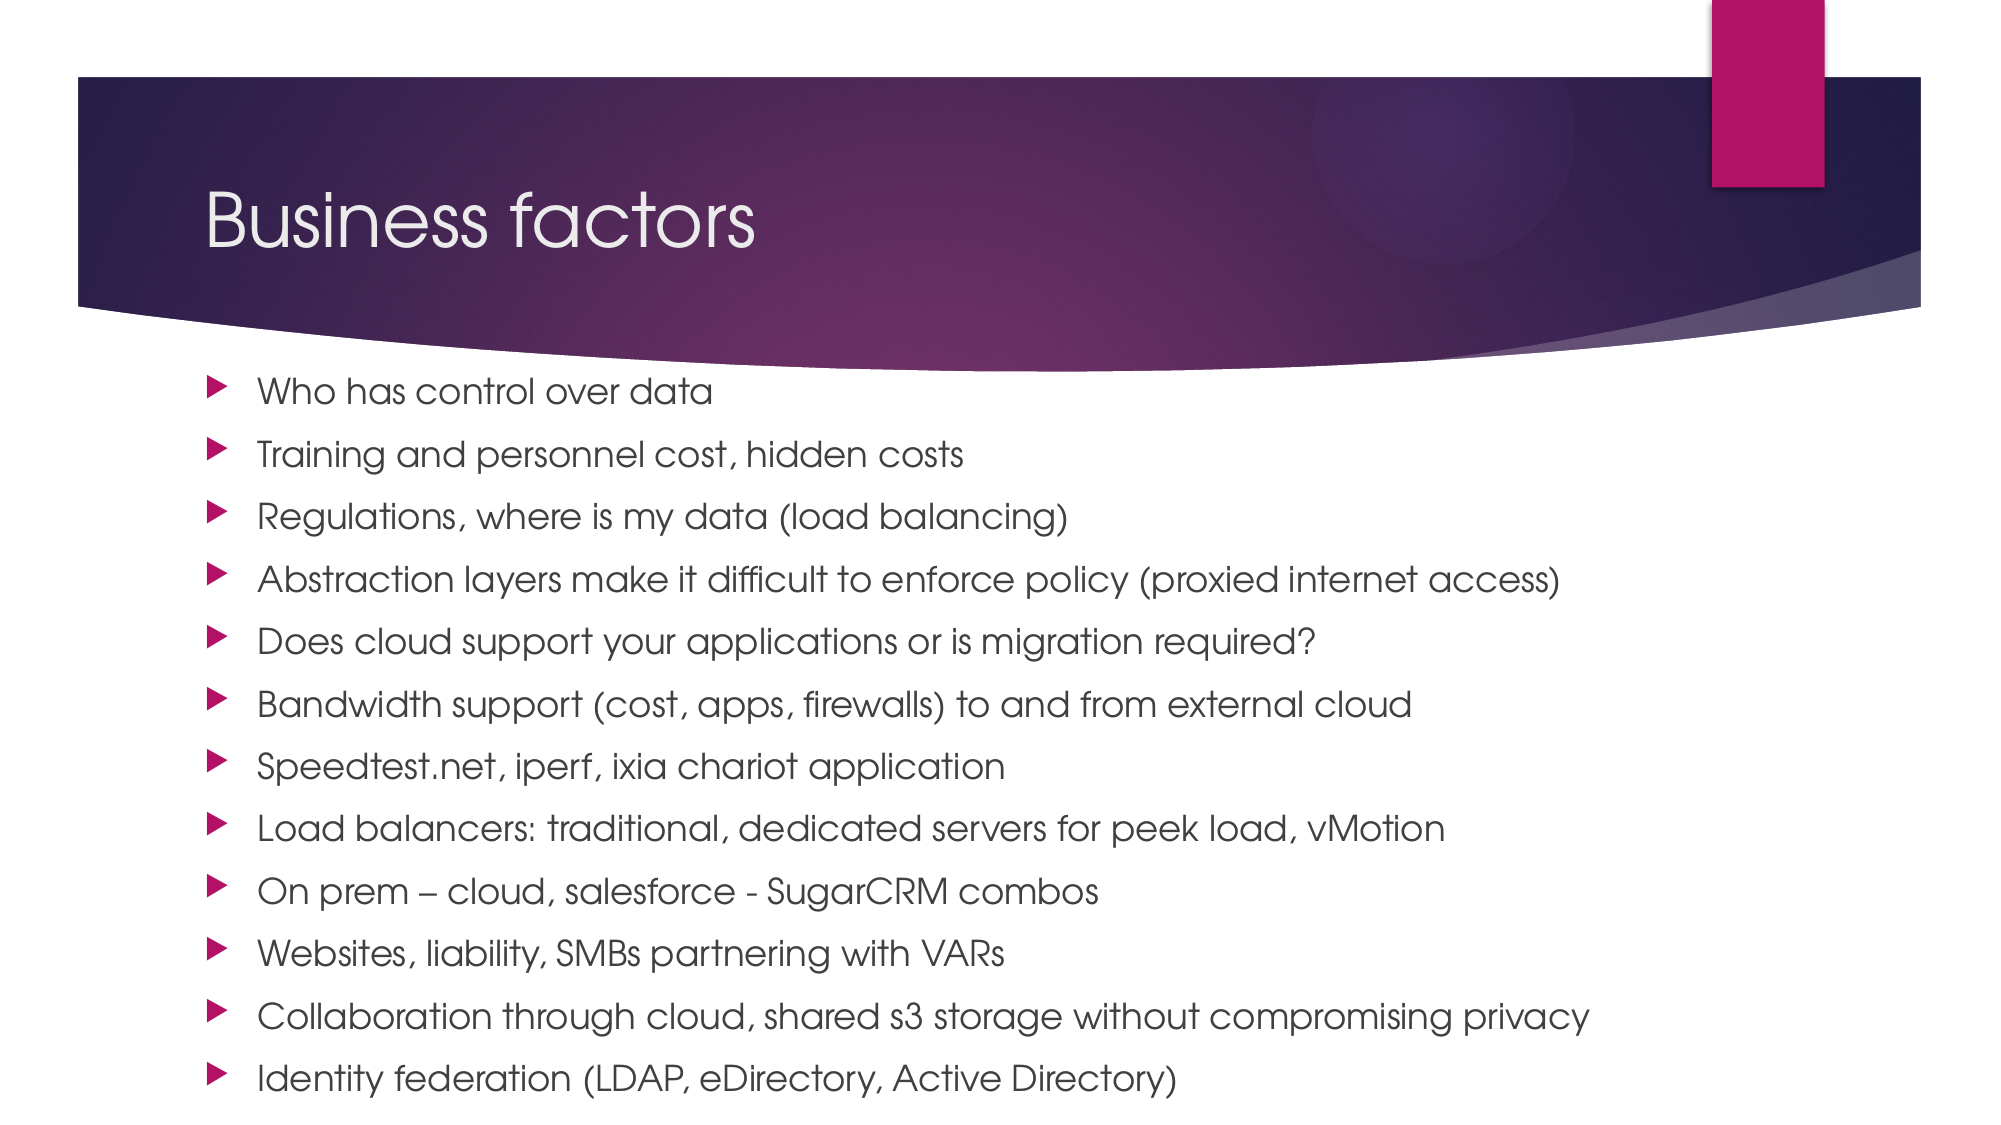

# Business factors
Who has control over data
Training and personnel cost, hidden costs
Regulations, where is my data (load balancing)
Abstraction layers make it difficult to enforce policy (proxied internet access)
Does cloud support your applications or is migration required?
Bandwidth support (cost, apps, firewalls) to and from external cloud
Speedtest.net, iperf, ixia chariot application
Load balancers: traditional, dedicated servers for peek load, vMotion
On prem – cloud, salesforce - SugarCRM combos
Websites, liability, SMBs partnering with VARs
Collaboration through cloud, shared s3 storage without compromising privacy
Identity federation (LDAP, eDirectory, Active Directory)